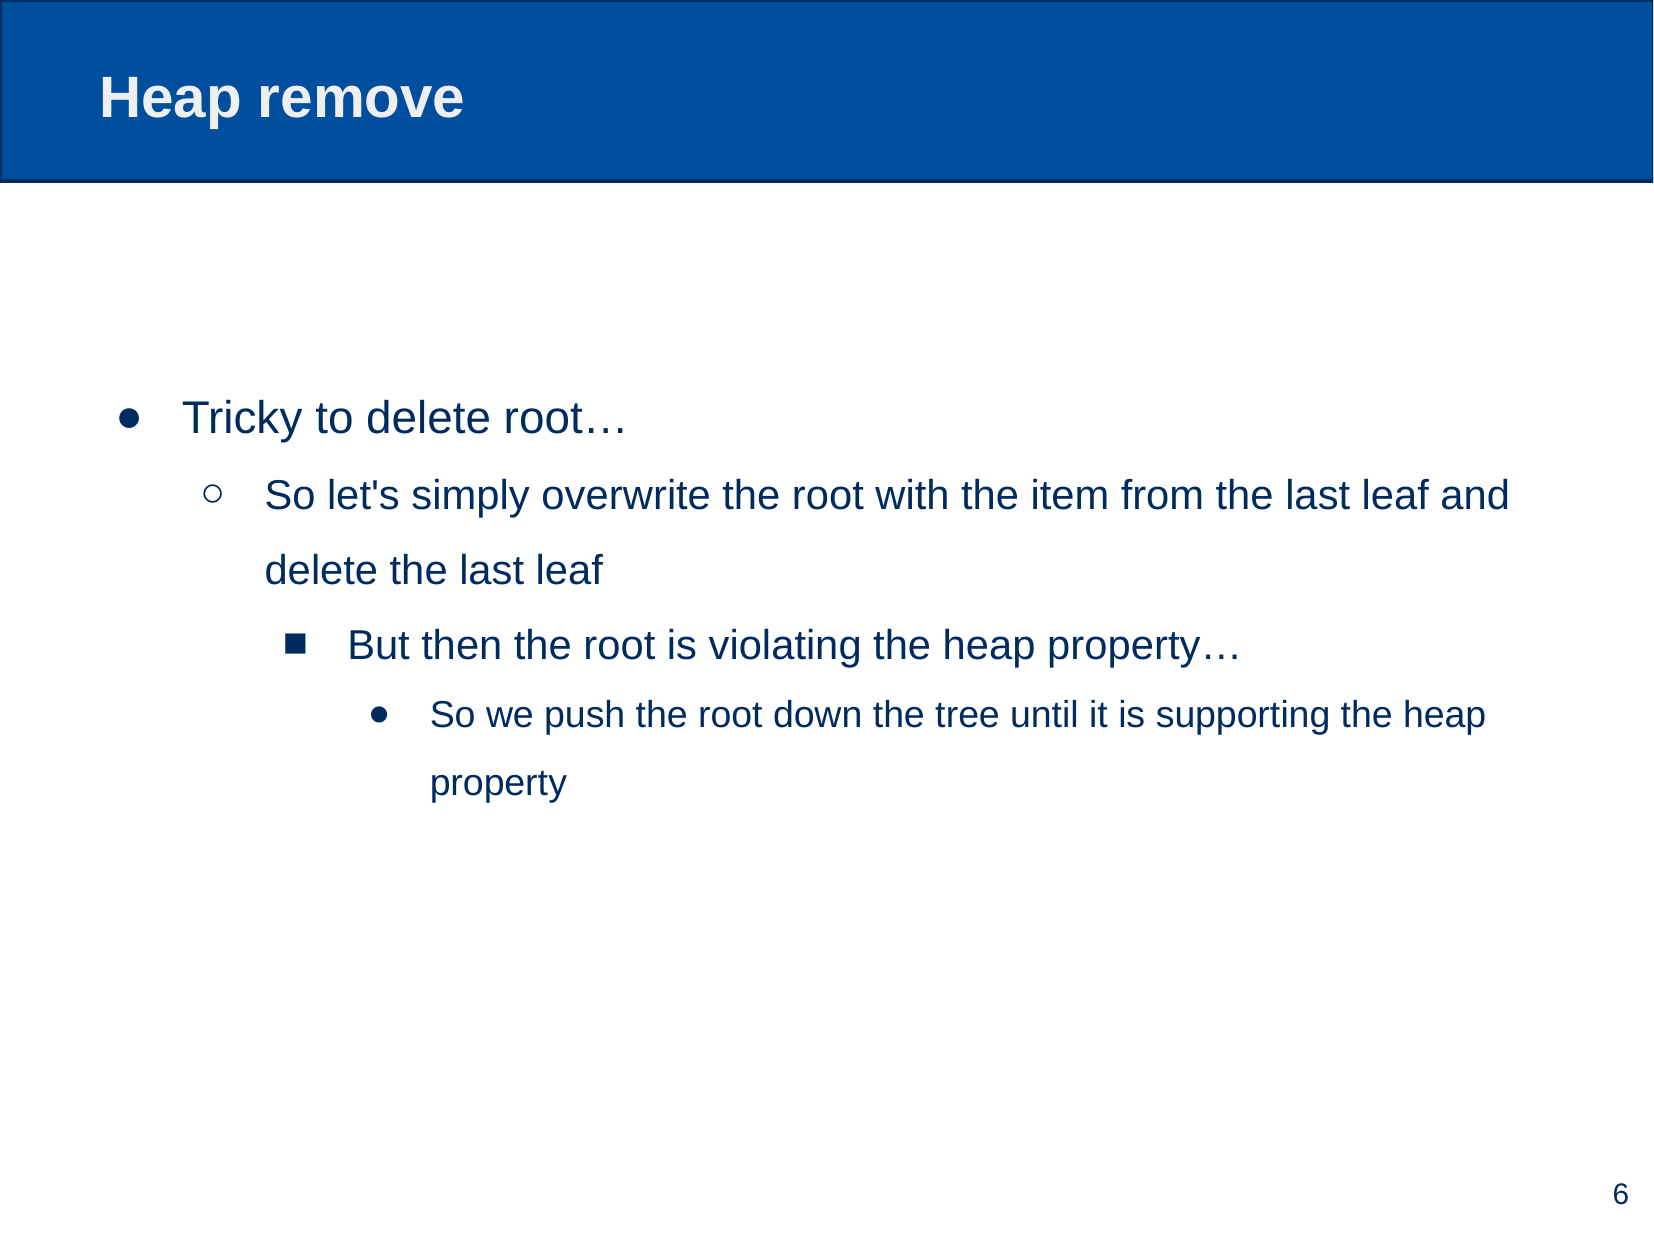

# Heap remove
Tricky to delete root…
So let's simply overwrite the root with the item from the last leaf and delete the last leaf
But then the root is violating the heap property…
So we push the root down the tree until it is supporting the heap property
6